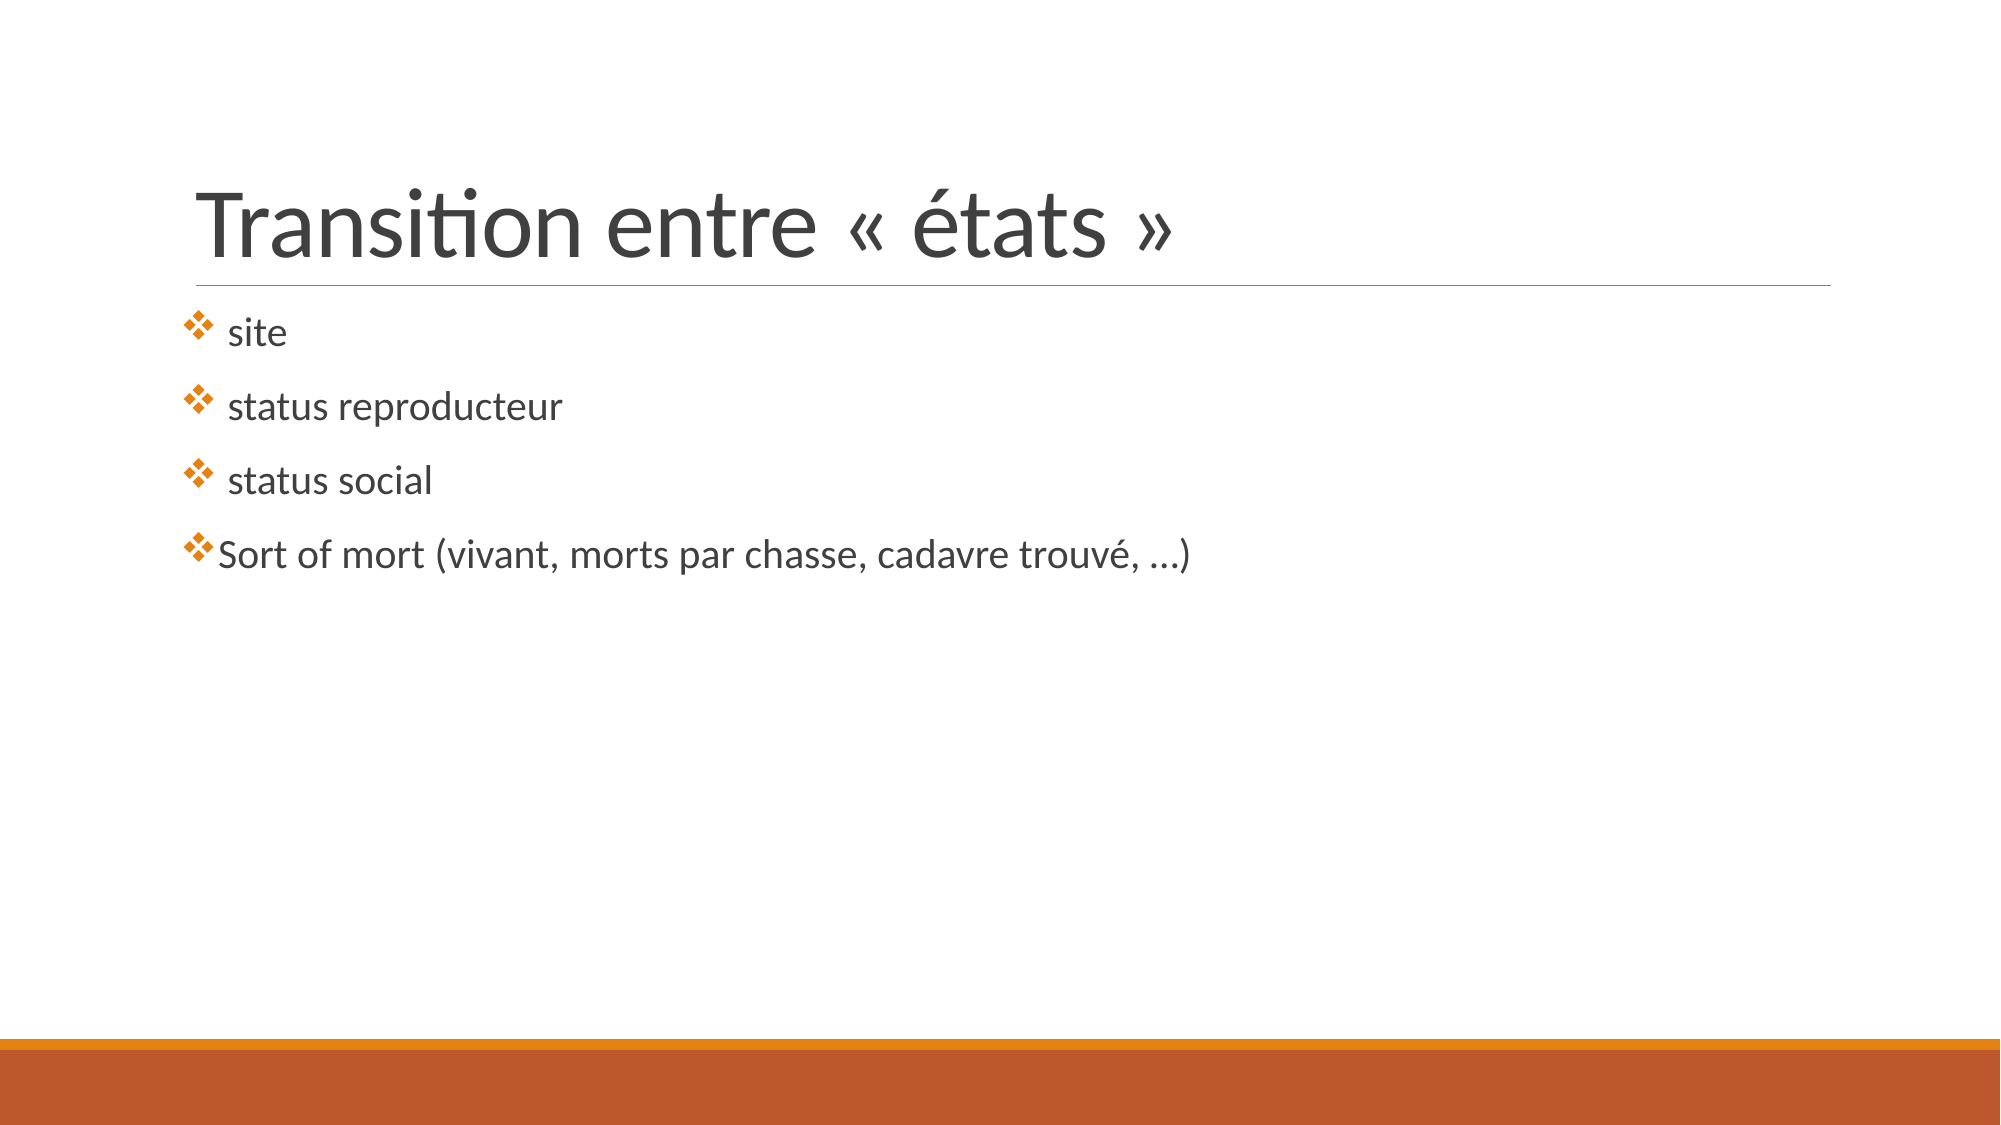

# Transition entre « états »
 site
 status reproducteur
 status social
Sort of mort (vivant, morts par chasse, cadavre trouvé, …)